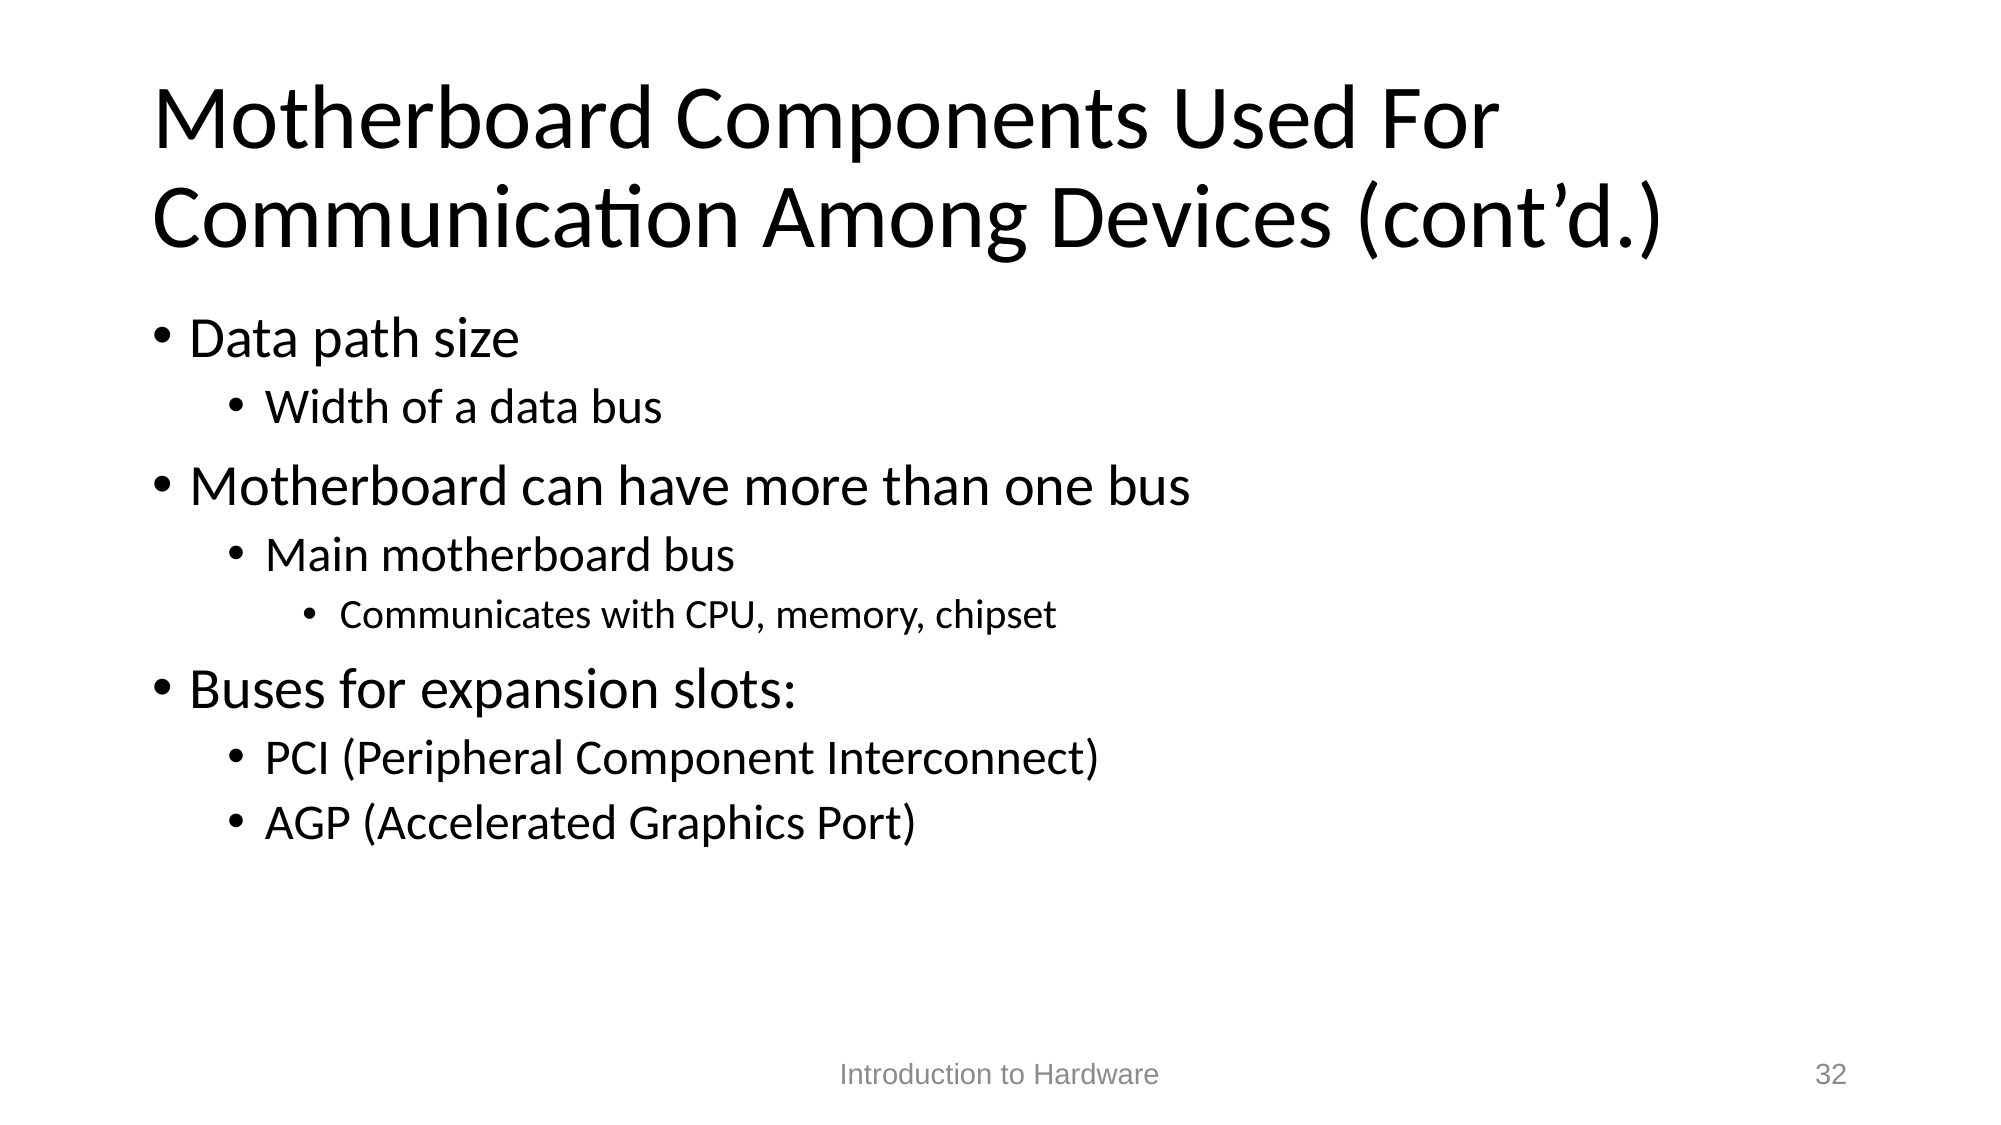

# Motherboard Components Used For Communication Among Devices (cont’d.)
Data path size
Width of a data bus
Motherboard can have more than one bus
Main motherboard bus
Communicates with CPU, memory, chipset
Buses for expansion slots:
PCI (Peripheral Component Interconnect)
AGP (Accelerated Graphics Port)
Introduction to Hardware
32